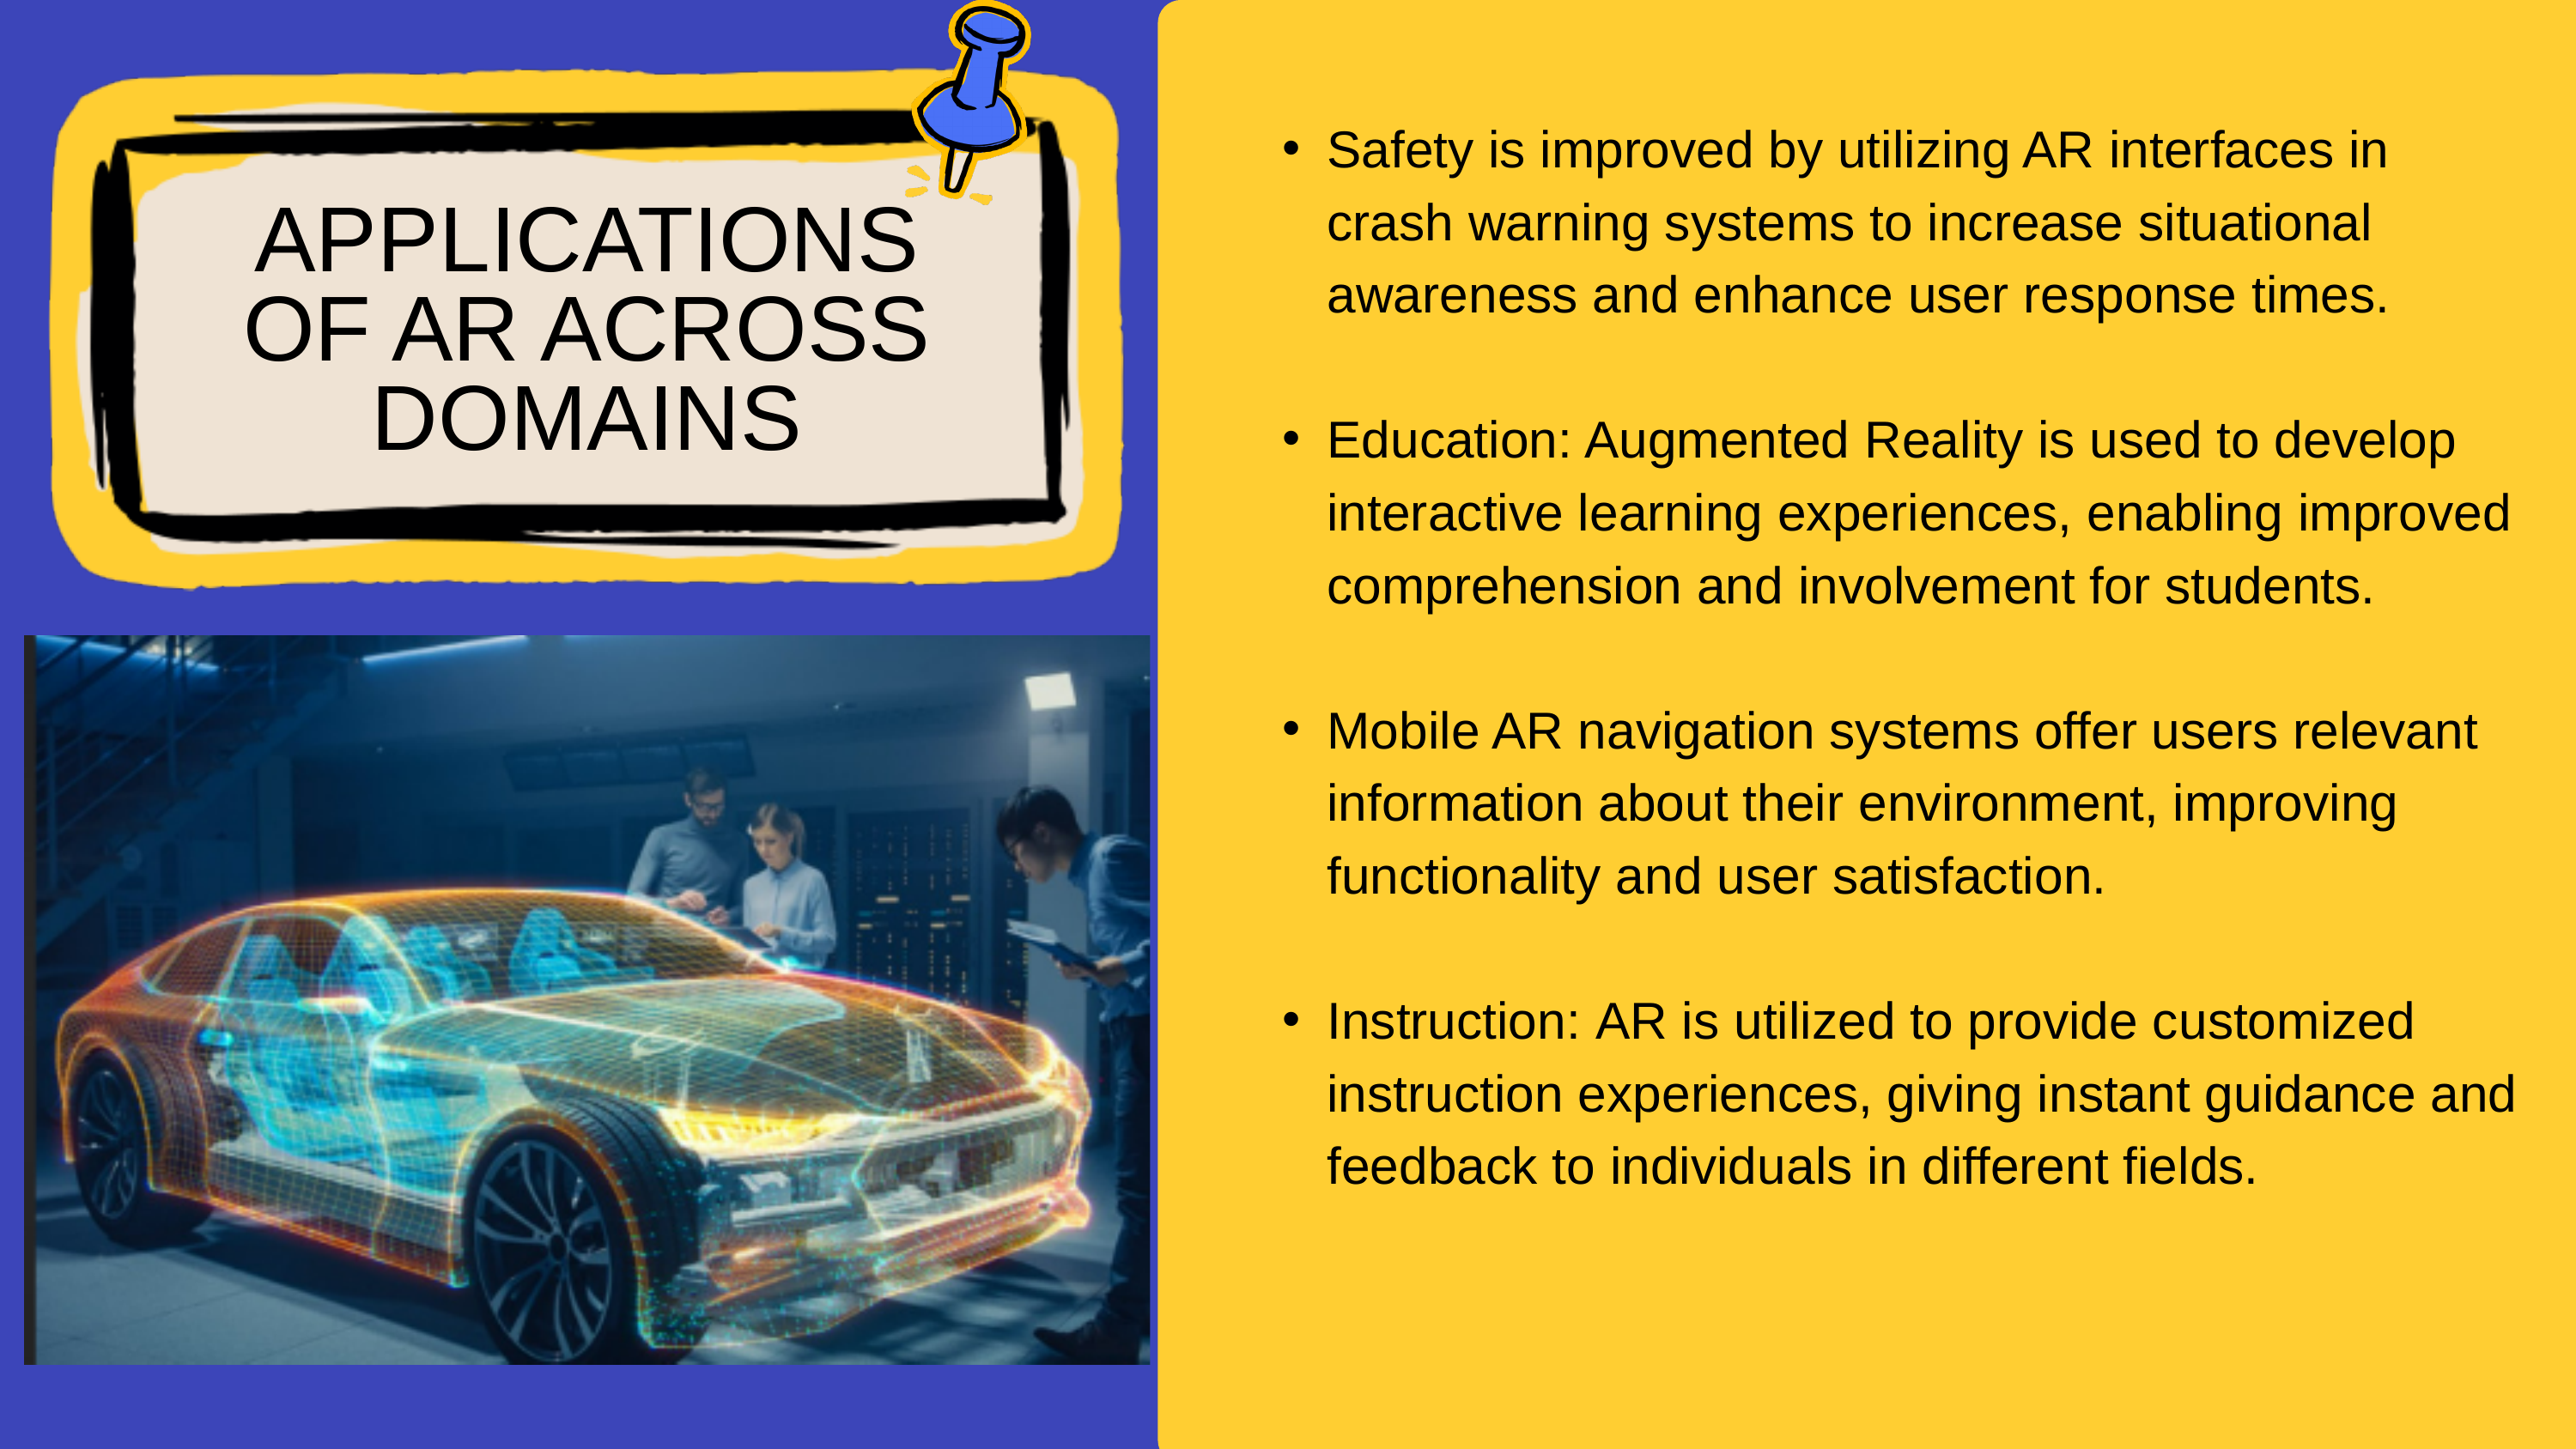

Safety is improved by utilizing AR interfaces in crash warning systems to increase situational awareness and enhance user response times.

Education: Augmented Reality is used to develop interactive learning experiences, enabling improved comprehension and involvement for students.

Mobile AR navigation systems offer users relevant information about their environment, improving functionality and user satisfaction.

Instruction: AR is utilized to provide customized instruction experiences, giving instant guidance and feedback to individuals in different fields.
APPLICATIONS OF AR ACROSS DOMAINS